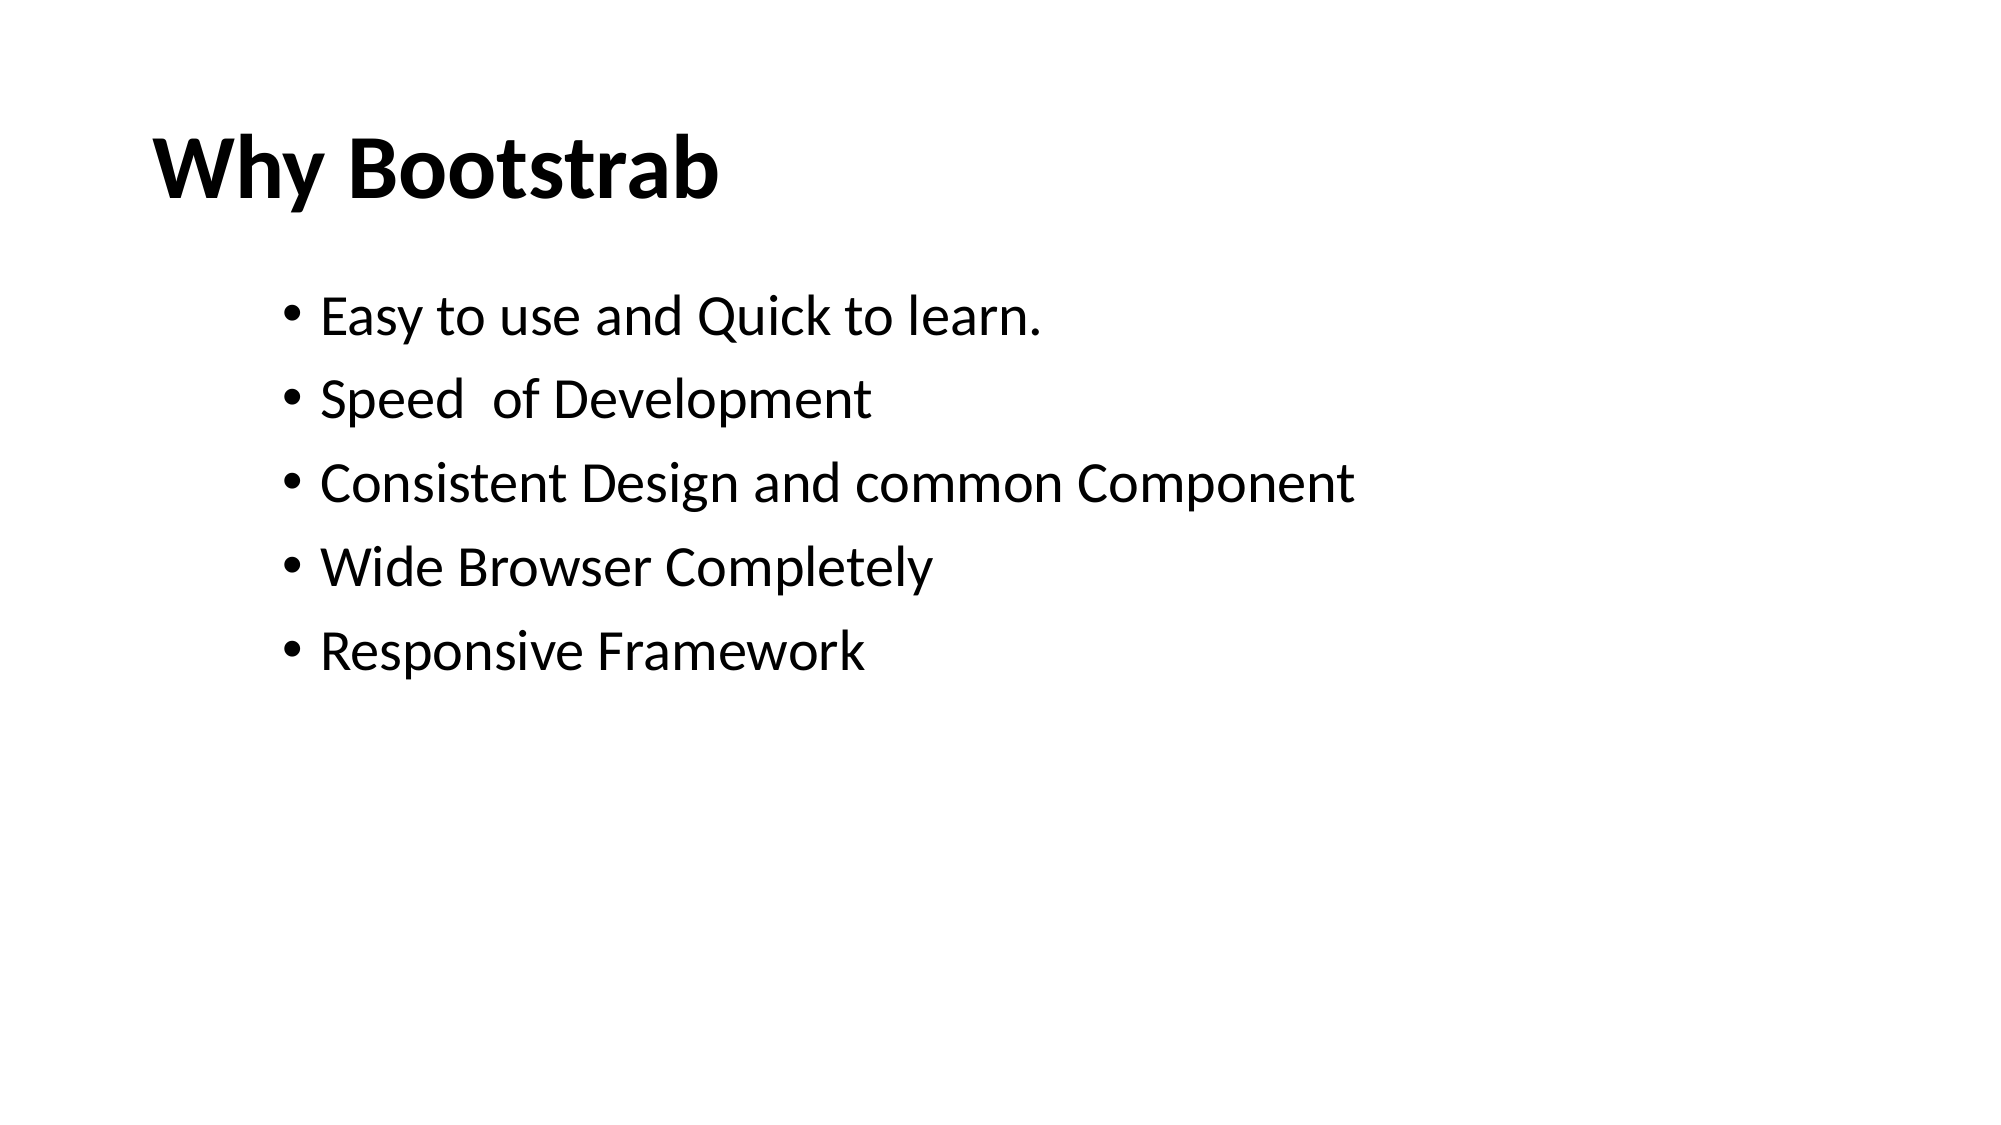

# Why Bootstrab
Easy to use and Quick to learn.
Speed  of Development
Consistent Design and common Component
Wide Browser Completely
Responsive Framework